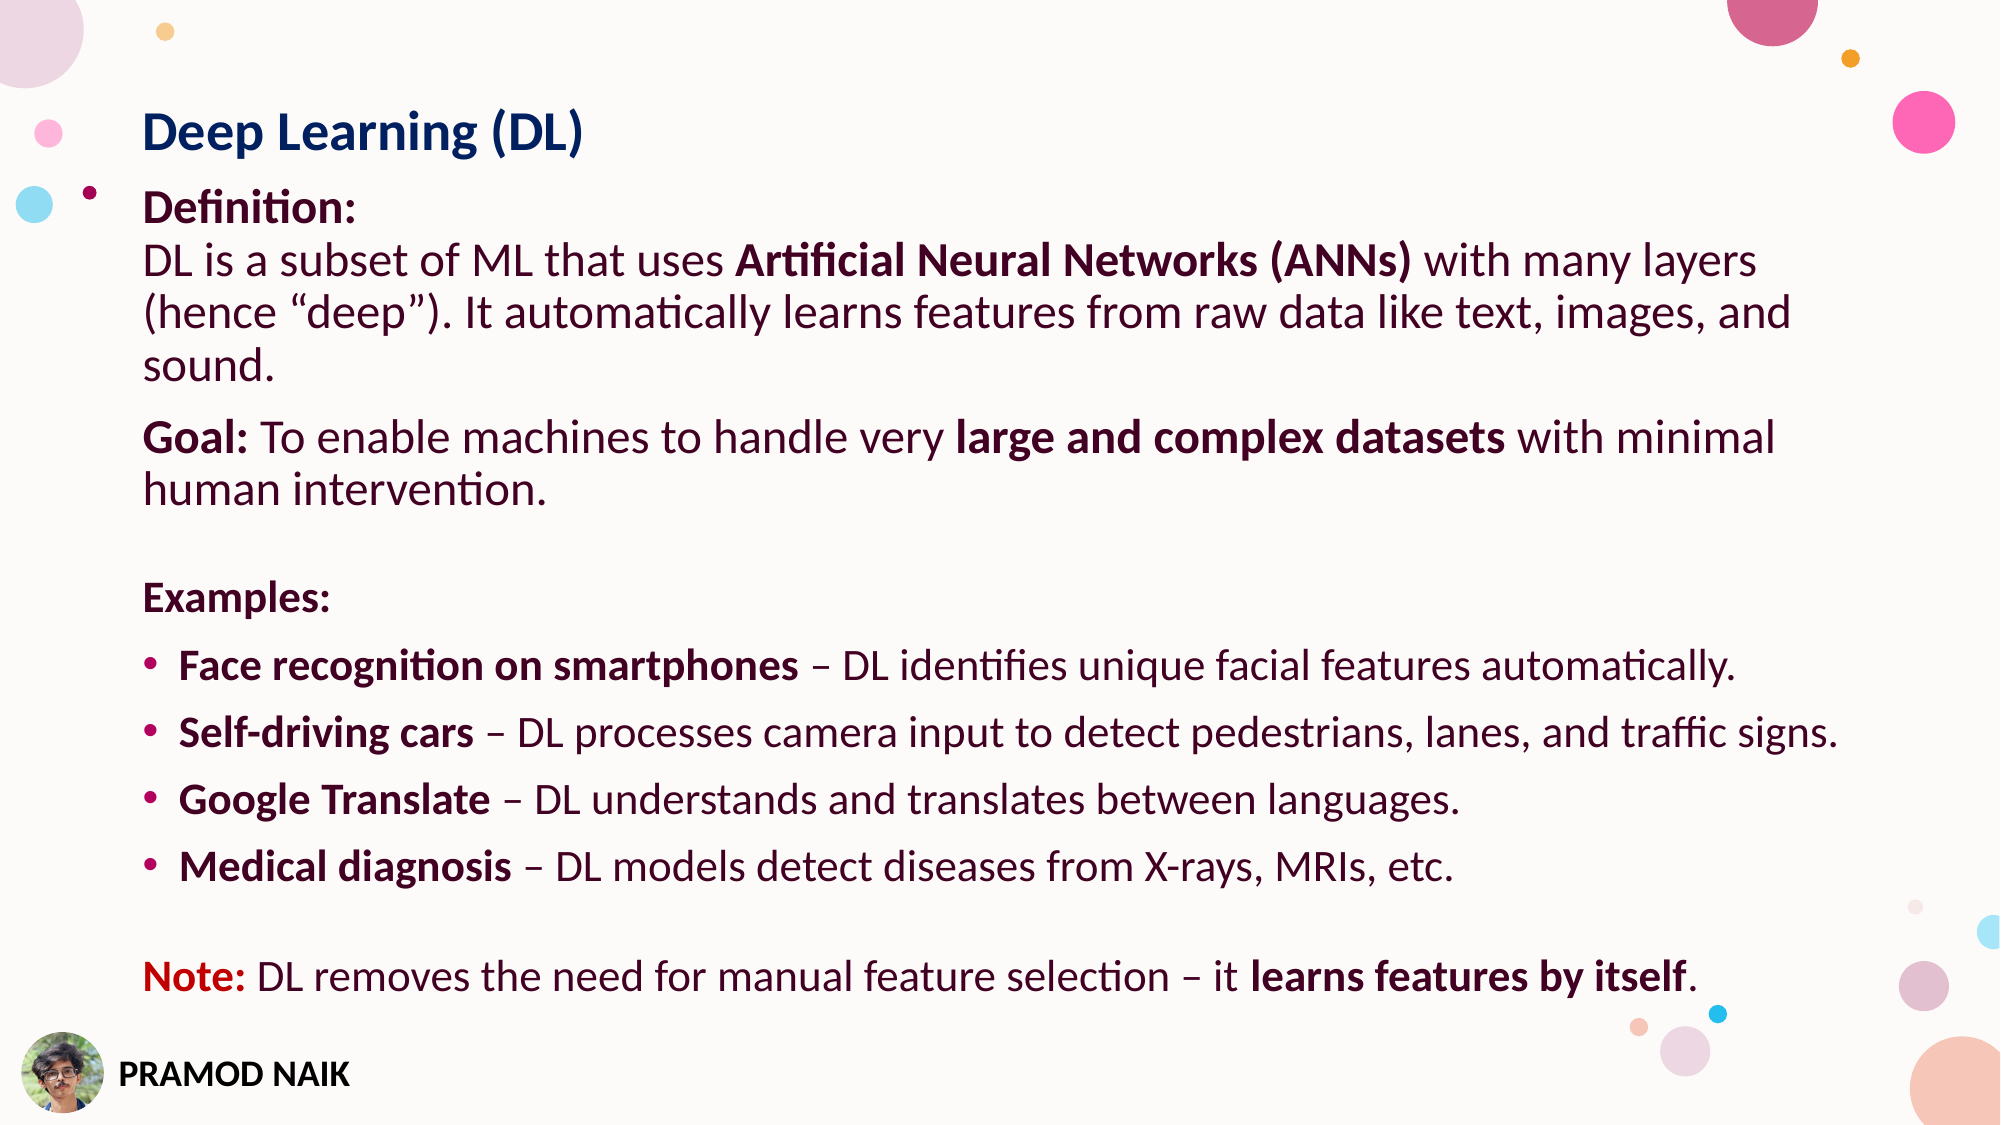

Deep Learning (DL)
Definition:
DL is a subset of ML that uses Artificial Neural Networks (ANNs) with many layers (hence “deep”). It automatically learns features from raw data like text, images, and sound.
Goal: To enable machines to handle very large and complex datasets with minimal human intervention.

Examples:
Face recognition on smartphones – DL identifies unique facial features automatically.
Self-driving cars – DL processes camera input to detect pedestrians, lanes, and traffic signs.
Google Translate – DL understands and translates between languages.
Medical diagnosis – DL models detect diseases from X-rays, MRIs, etc.

Note: DL removes the need for manual feature selection – it learns features by itself.